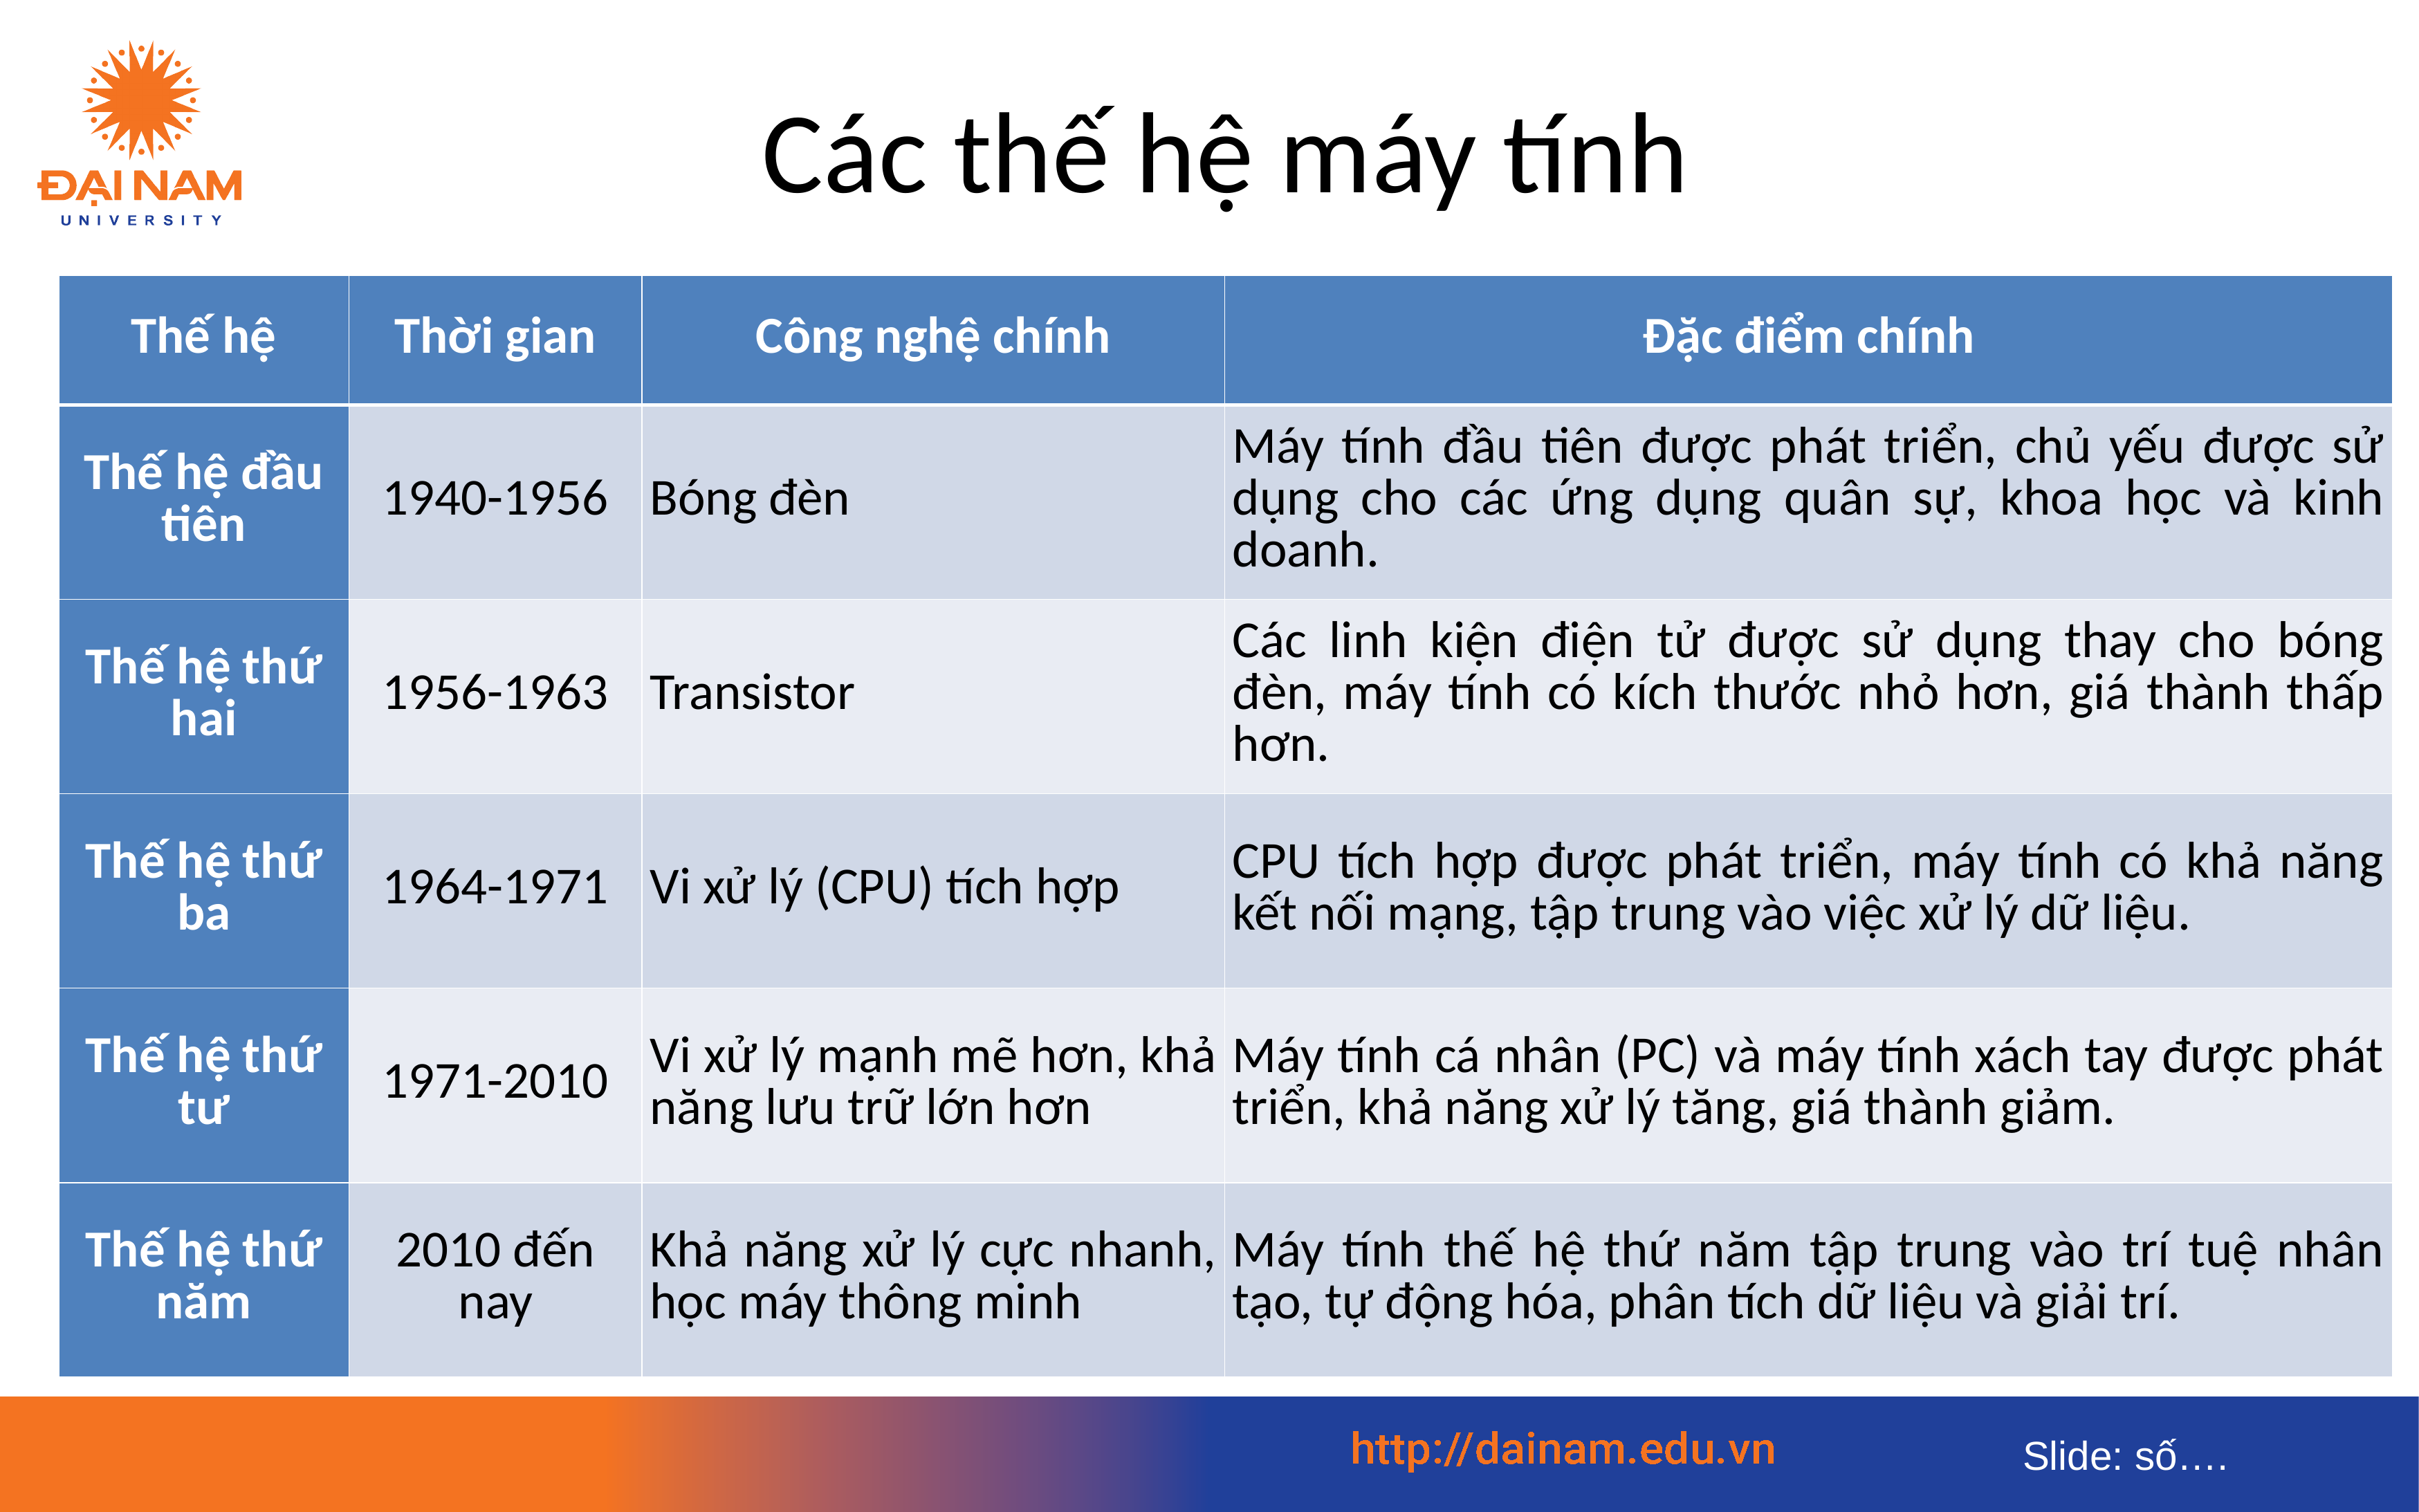

Các thế hệ máy tính
| Thế hệ | Thời gian | Công nghệ chính | Đặc điểm chính |
| --- | --- | --- | --- |
| Thế hệ đầu tiên | 1940-1956 | Bóng đèn | Máy tính đầu tiên được phát triển, chủ yếu được sử dụng cho các ứng dụng quân sự, khoa học và kinh doanh. |
| Thế hệ thứ hai | 1956-1963 | Transistor | Các linh kiện điện tử được sử dụng thay cho bóng đèn, máy tính có kích thước nhỏ hơn, giá thành thấp hơn. |
| Thế hệ thứ ba | 1964-1971 | Vi xử lý (CPU) tích hợp | CPU tích hợp được phát triển, máy tính có khả năng kết nối mạng, tập trung vào việc xử lý dữ liệu. |
| Thế hệ thứ tư | 1971-2010 | Vi xử lý mạnh mẽ hơn, khả năng lưu trữ lớn hơn | Máy tính cá nhân (PC) và máy tính xách tay được phát triển, khả năng xử lý tăng, giá thành giảm. |
| Thế hệ thứ năm | 2010 đến nay | Khả năng xử lý cực nhanh, học máy thông minh | Máy tính thế hệ thứ năm tập trung vào trí tuệ nhân tạo, tự động hóa, phân tích dữ liệu và giải trí. |